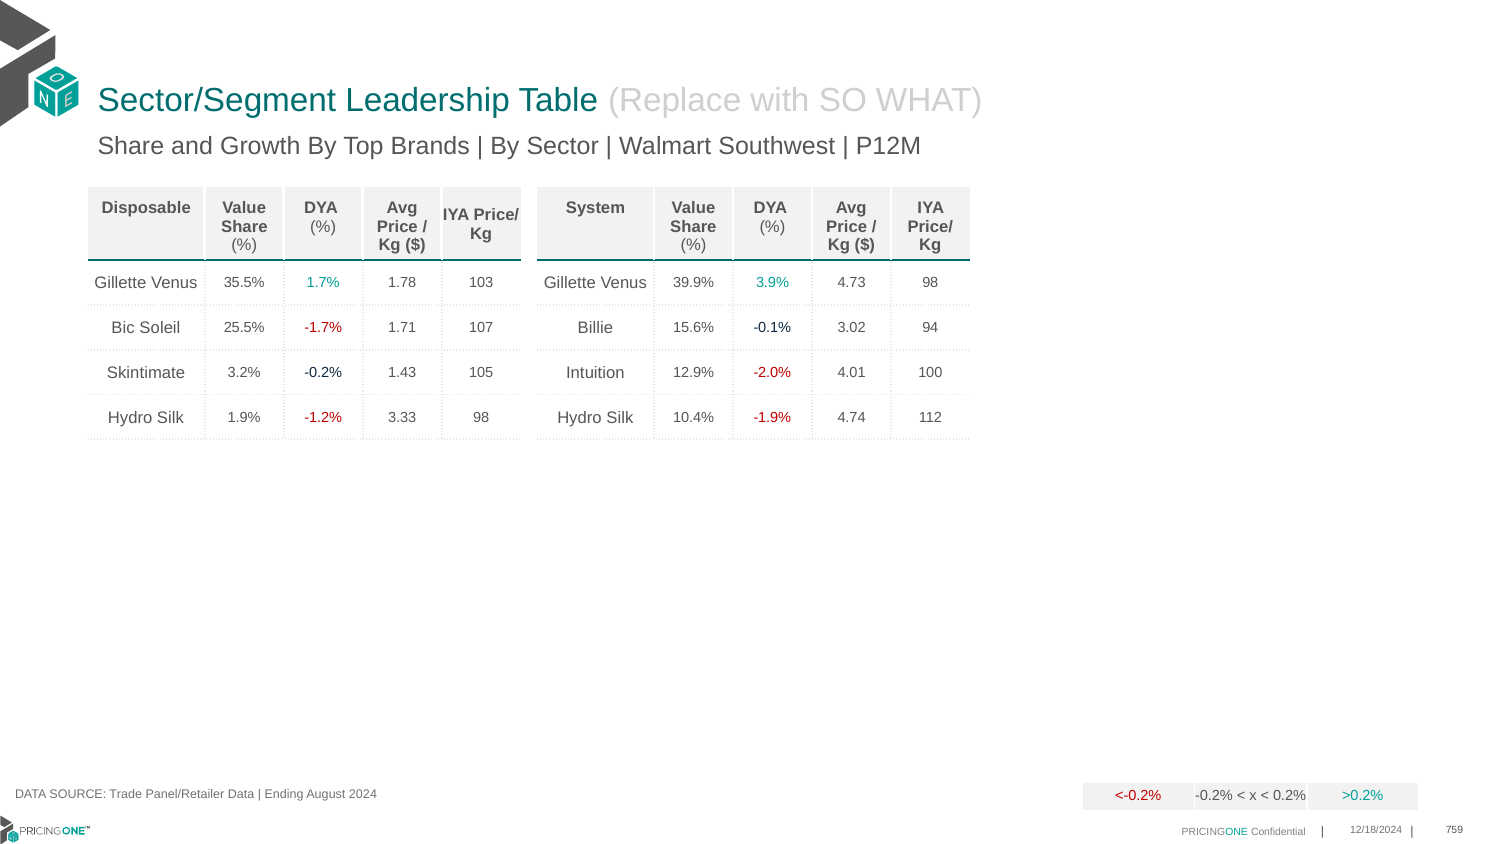

# Sector/Segment Leadership Table (Replace with SO WHAT)
Share and Growth By Top Brands | By Sector | Walmart Southwest | P12M
| Disposable | Value Share (%) | DYA (%) | Avg Price /Kg ($) | IYA Price/ Kg |
| --- | --- | --- | --- | --- |
| Gillette Venus | 35.5% | 1.7% | 1.78 | 103 |
| Bic Soleil | 25.5% | -1.7% | 1.71 | 107 |
| Skintimate | 3.2% | -0.2% | 1.43 | 105 |
| Hydro Silk | 1.9% | -1.2% | 3.33 | 98 |
| System | Value Share (%) | DYA (%) | Avg Price /Kg ($) | IYA Price/Kg |
| --- | --- | --- | --- | --- |
| Gillette Venus | 39.9% | 3.9% | 4.73 | 98 |
| Billie | 15.6% | -0.1% | 3.02 | 94 |
| Intuition | 12.9% | -2.0% | 4.01 | 100 |
| Hydro Silk | 10.4% | -1.9% | 4.74 | 112 |
DATA SOURCE: Trade Panel/Retailer Data | Ending August 2024
| <-0.2% | -0.2% < x < 0.2% | >0.2% |
| --- | --- | --- |

12/18/2024
759